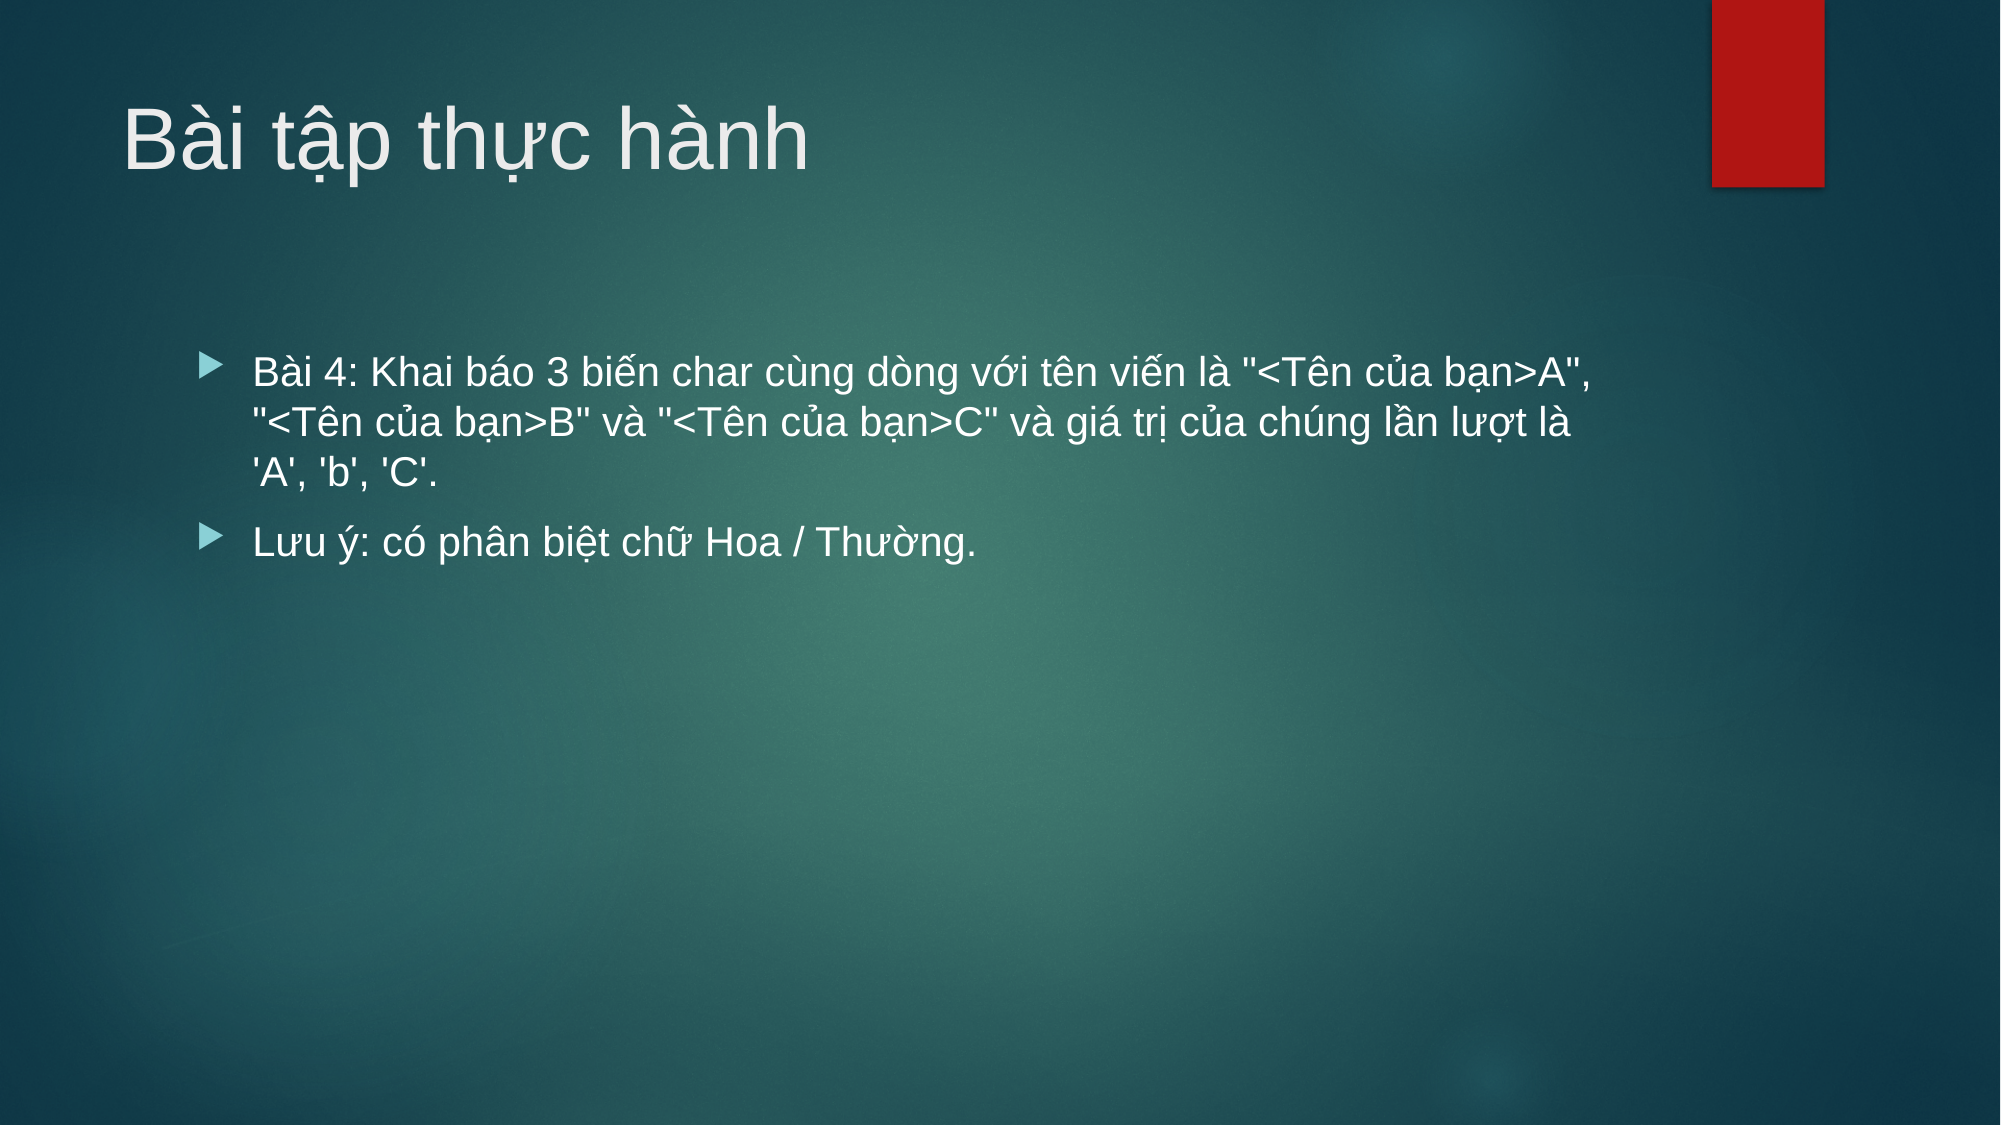

# Bài tập thực hành
Bài 4: Khai báo 3 biến char cùng dòng với tên viến là "<Tên của bạn>A", "<Tên của bạn>B" và "<Tên của bạn>C" và giá trị của chúng lần lượt là 'A', 'b', 'C'.
Lưu ý: có phân biệt chữ Hoa / Thường.